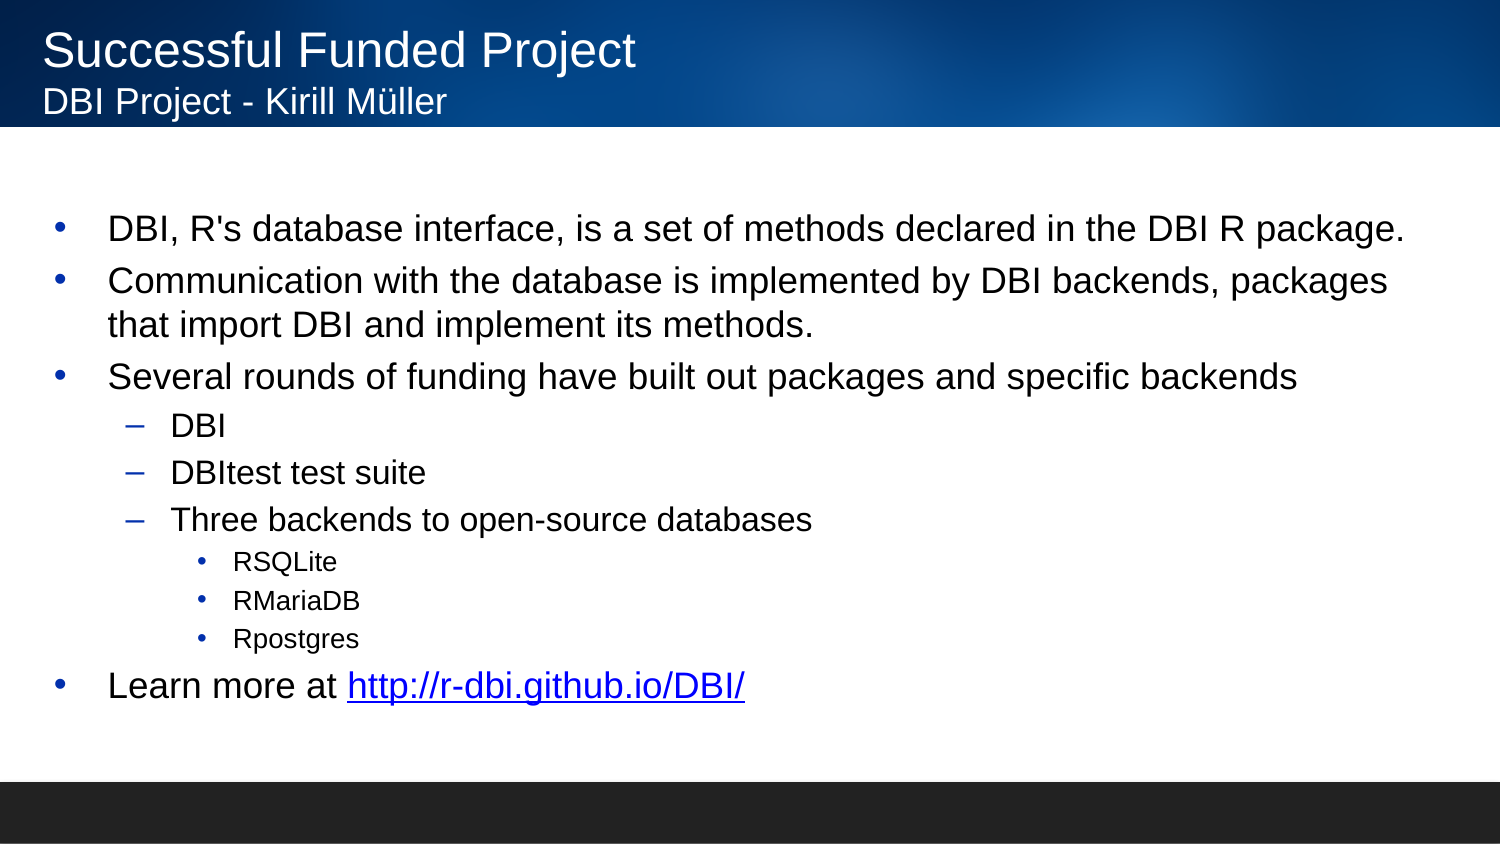

# Successful Funded Project DBI Project - Kirill Müller
DBI, R's database interface, is a set of methods declared in the DBI R package.
Communication with the database is implemented by DBI backends, packages that import DBI and implement its methods.
Several rounds of funding have built out packages and specific backends
DBI
DBItest test suite
Three backends to open-source databases
RSQLite
RMariaDB
Rpostgres
Learn more at http://r-dbi.github.io/DBI/